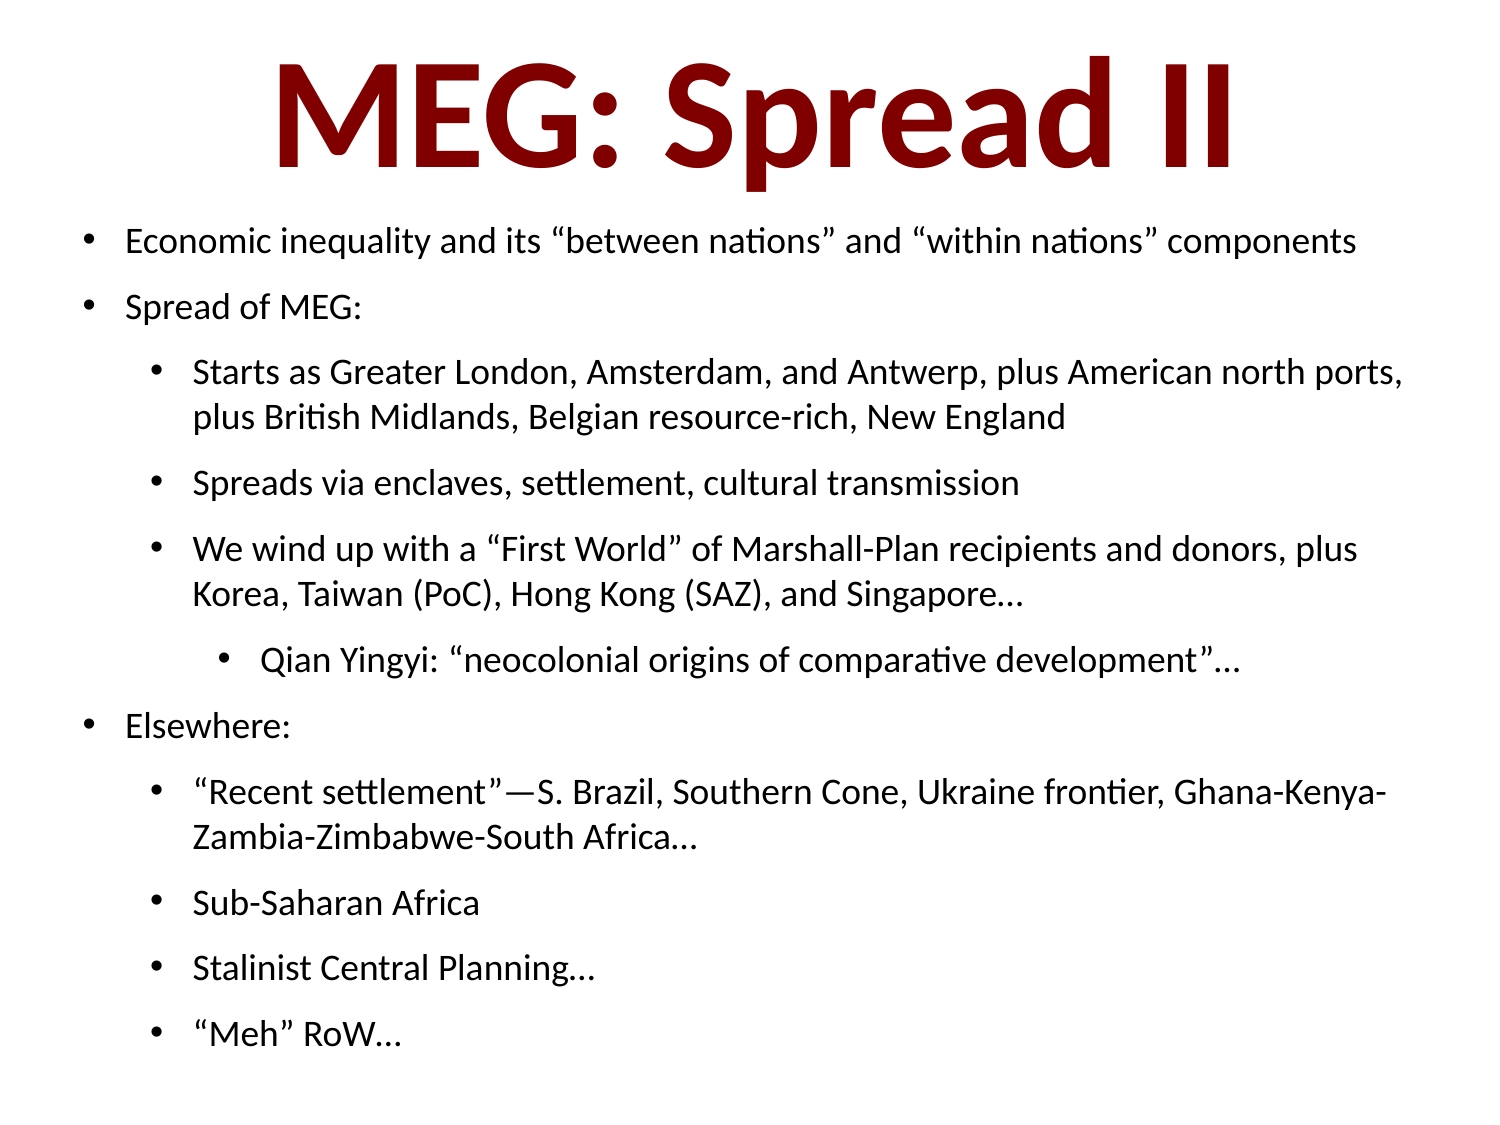

MEG: Spread II
Economic inequality and its “between nations” and “within nations” components
Spread of MEG:
Starts as Greater London, Amsterdam, and Antwerp, plus American north ports, plus British Midlands, Belgian resource-rich, New England
Spreads via enclaves, settlement, cultural transmission
We wind up with a “First World” of Marshall-Plan recipients and donors, plus Korea, Taiwan (PoC), Hong Kong (SAZ), and Singapore…
Qian Yingyi: “neocolonial origins of comparative development”…
Elsewhere:
“Recent settlement”—S. Brazil, Southern Cone, Ukraine frontier, Ghana-Kenya-Zambia-Zimbabwe-South Africa…
Sub-Saharan Africa
Stalinist Central Planning…
“Meh” RoW…